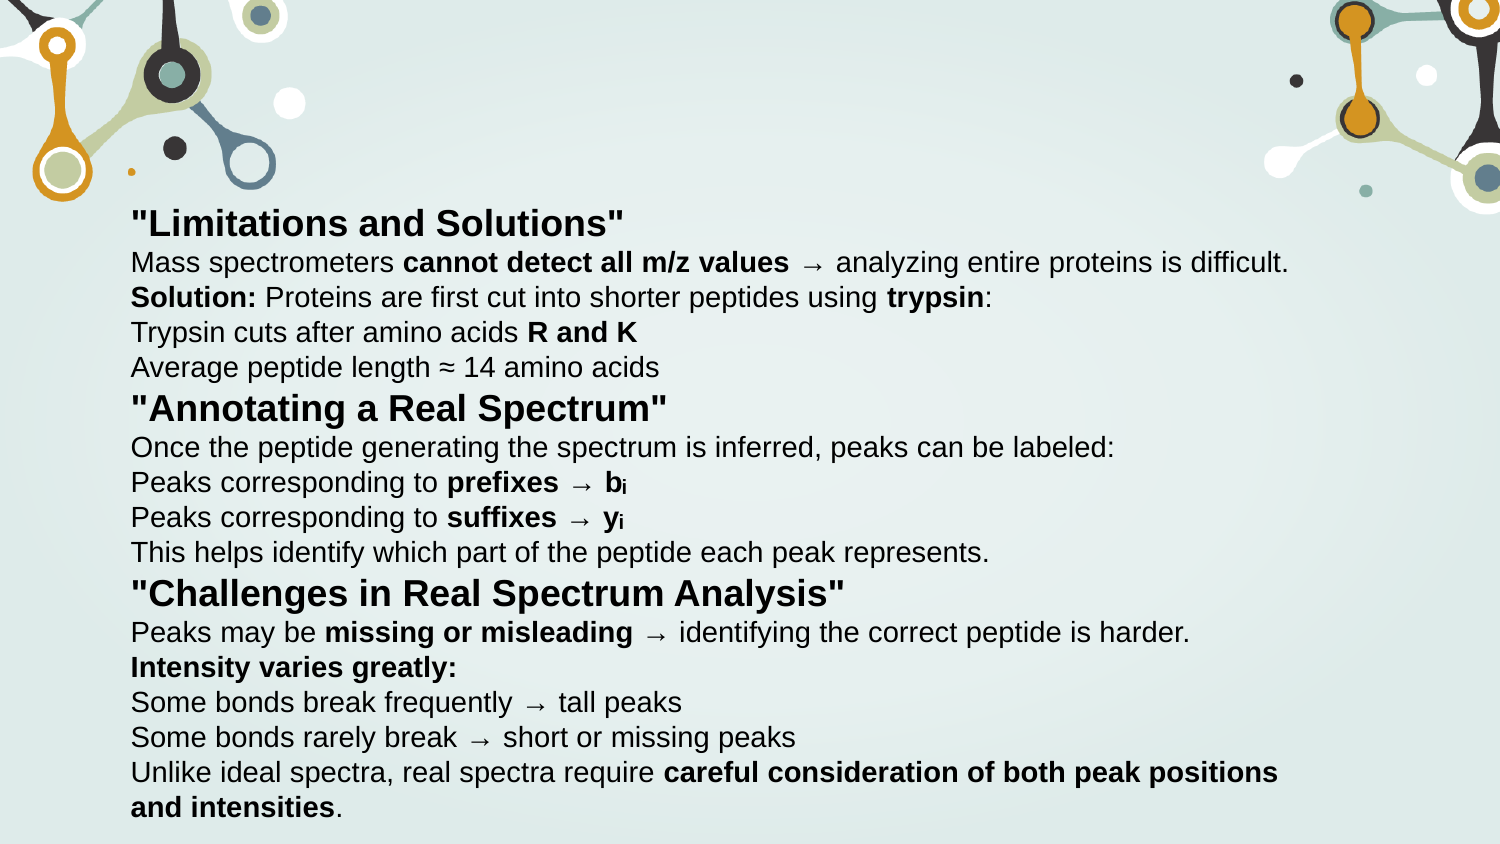

"Limitations and Solutions"
Mass spectrometers cannot detect all m/z values → analyzing entire proteins is difficult.
Solution: Proteins are first cut into shorter peptides using trypsin:
Trypsin cuts after amino acids R and K
Average peptide length ≈ 14 amino acids
"Annotating a Real Spectrum"
Once the peptide generating the spectrum is inferred, peaks can be labeled:
Peaks corresponding to prefixes → bᵢ
Peaks corresponding to suffixes → yᵢ
This helps identify which part of the peptide each peak represents.
"Challenges in Real Spectrum Analysis"
Peaks may be missing or misleading → identifying the correct peptide is harder.
Intensity varies greatly:
Some bonds break frequently → tall peaks
Some bonds rarely break → short or missing peaks
Unlike ideal spectra, real spectra require careful consideration of both peak positions and intensities.